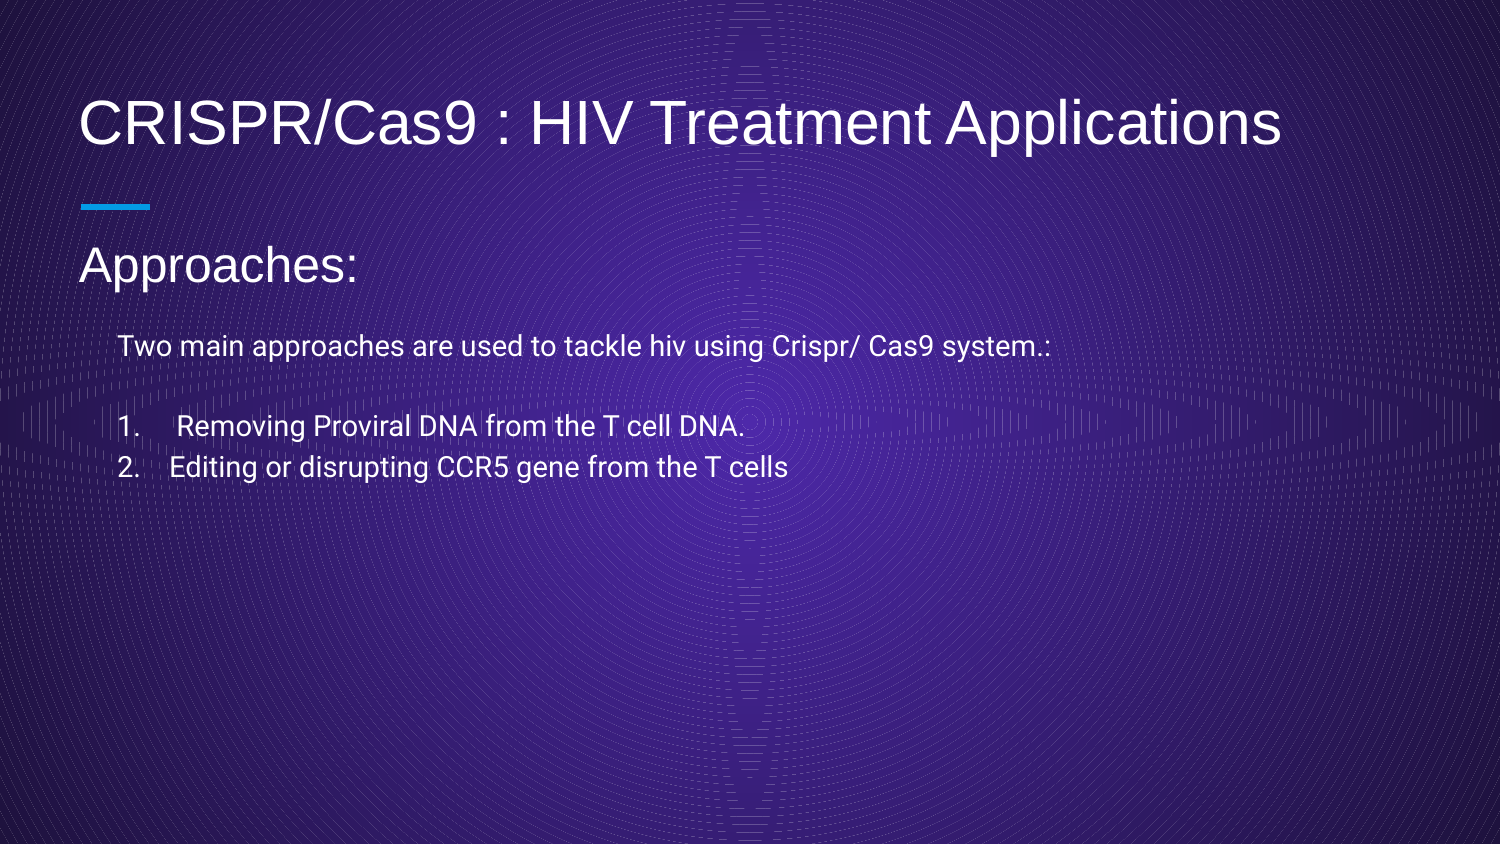

# CRISPR/Cas9 : HIV Treatment Applications

Approaches:
Two main approaches are used to tackle hiv using Crispr/ Cas9 system.:

 Removing Proviral DNA from the T cell DNA.
Editing or disrupting CCR5 gene from the T cells